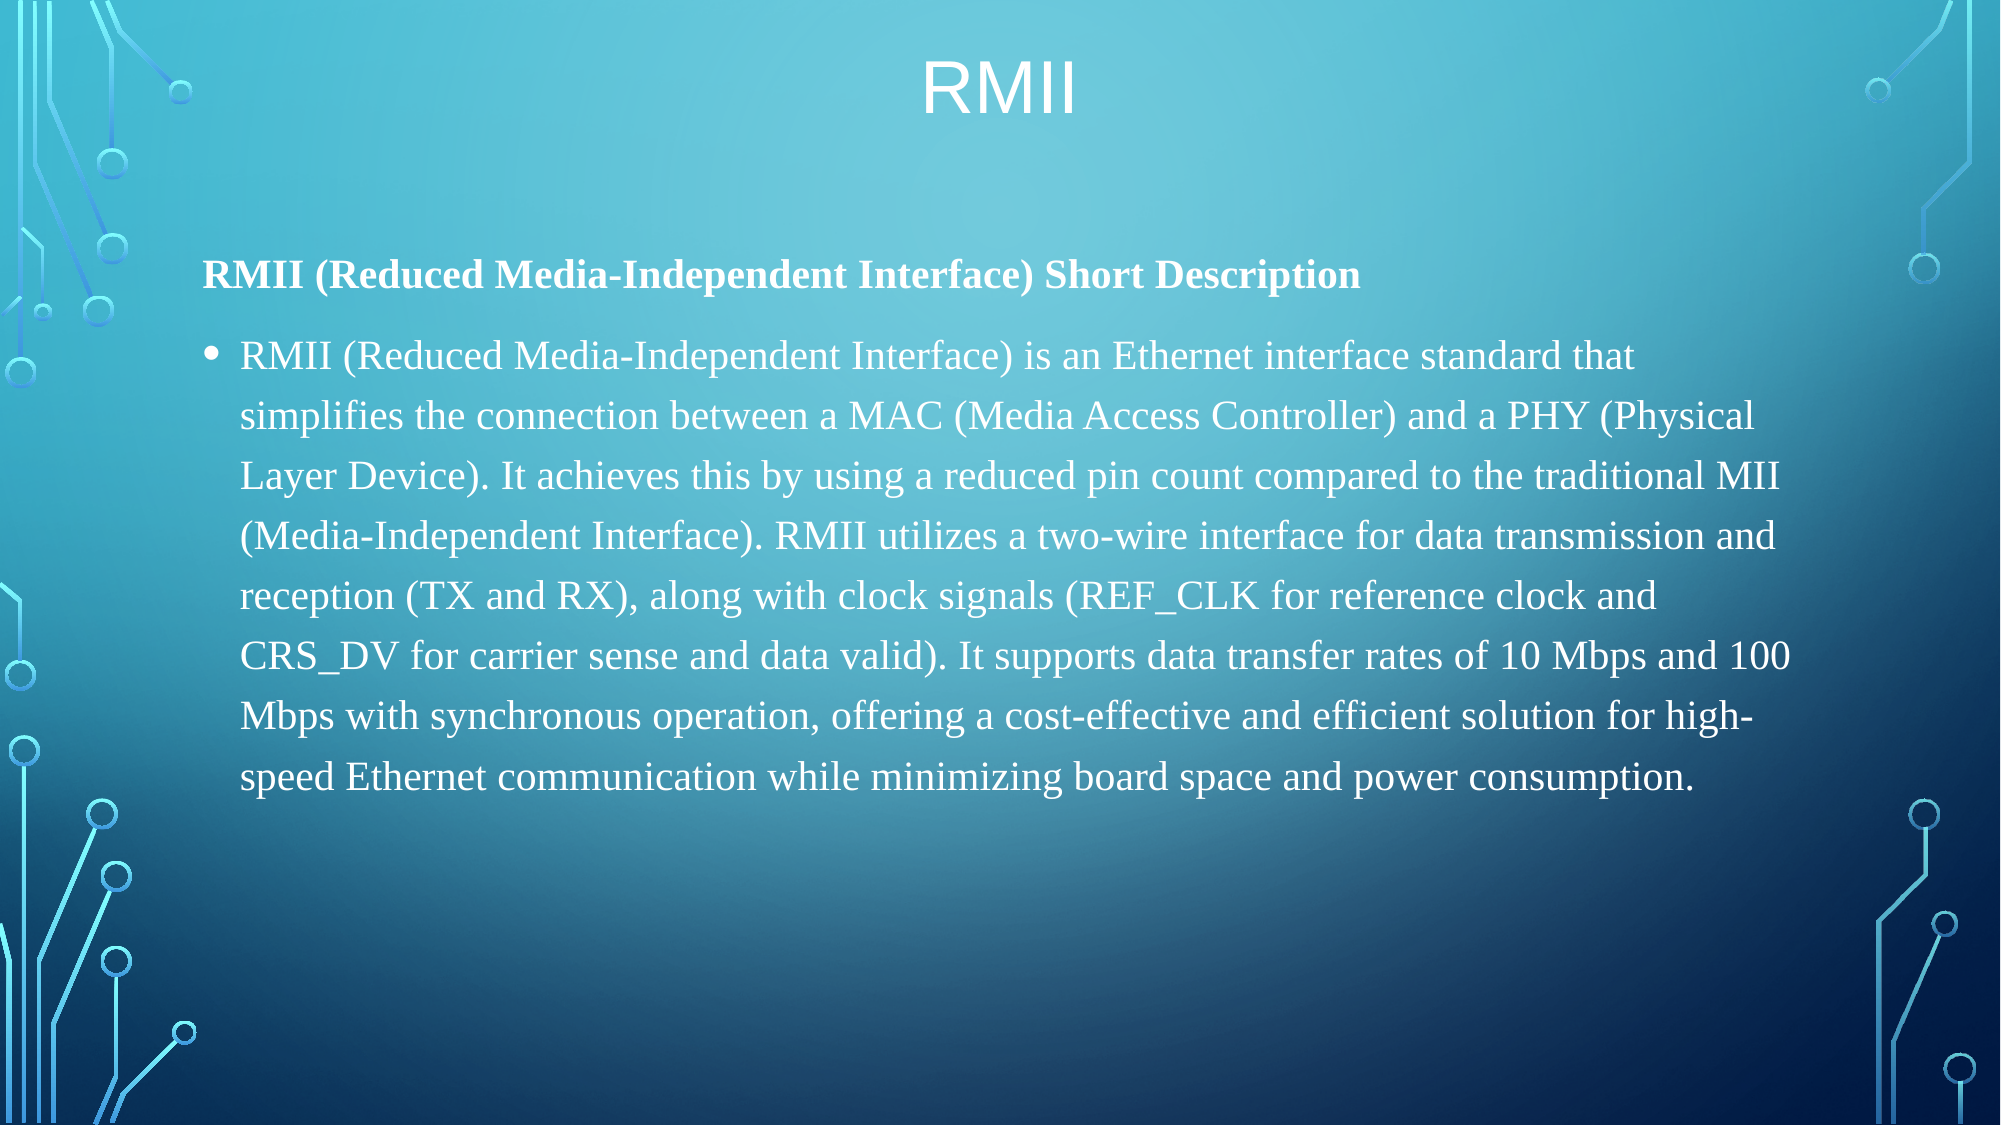

# RMII
RMII (Reduced Media-Independent Interface) Short Description
RMII (Reduced Media-Independent Interface) is an Ethernet interface standard that simplifies the connection between a MAC (Media Access Controller) and a PHY (Physical Layer Device). It achieves this by using a reduced pin count compared to the traditional MII (Media-Independent Interface). RMII utilizes a two-wire interface for data transmission and reception (TX and RX), along with clock signals (REF_CLK for reference clock and CRS_DV for carrier sense and data valid). It supports data transfer rates of 10 Mbps and 100 Mbps with synchronous operation, offering a cost-effective and efficient solution for high-speed Ethernet communication while minimizing board space and power consumption.